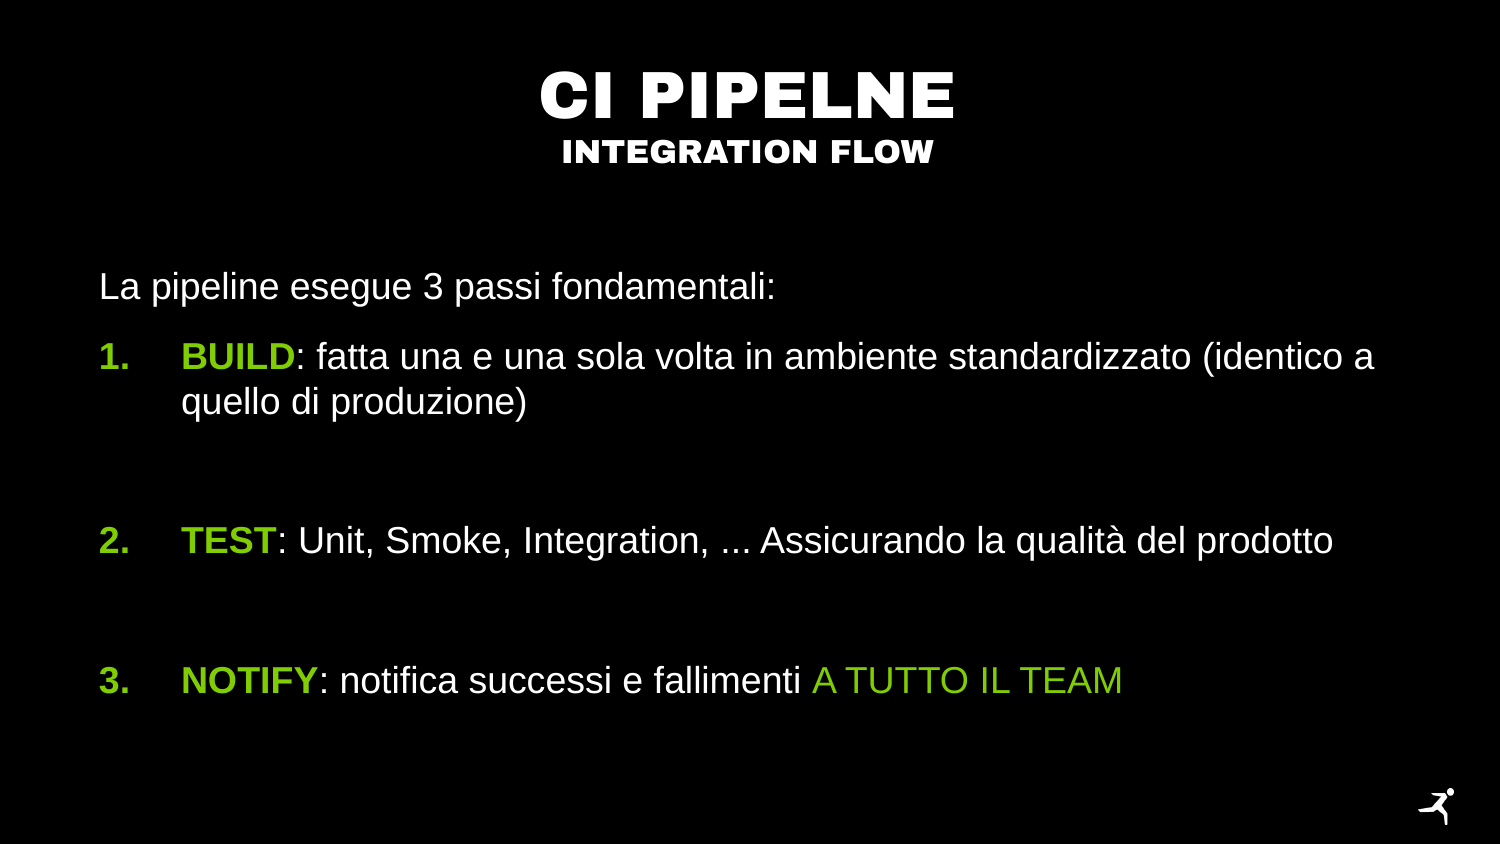

# Ci pipelne
Integration flow
La pipeline esegue 3 passi fondamentali:
Build: fatta una e una sola volta in ambiente standardizzato (identico a quello di produzione)

Test: Unit, Smoke, Integration, ... Assicurando la qualità del prodotto

Notify: notifica successi e fallimenti a tutto il team